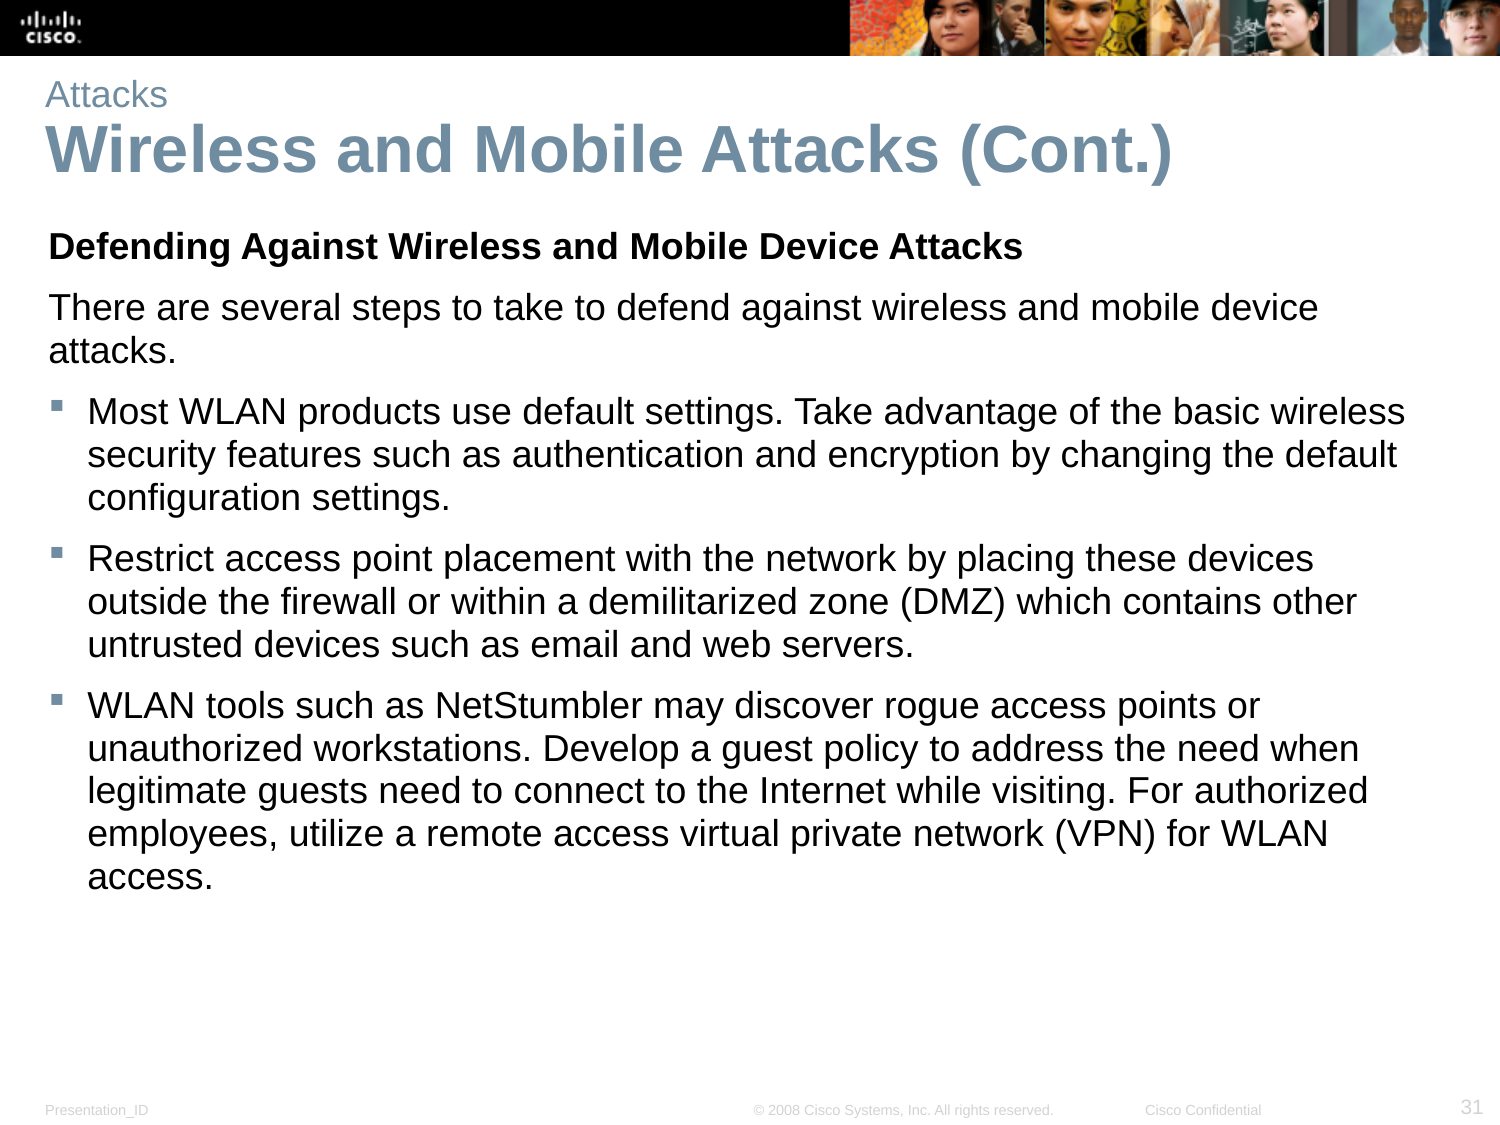

# Attacks Wireless and Mobile Attacks (Cont.)
Defending Against Wireless and Mobile Device Attacks
There are several steps to take to defend against wireless and mobile device attacks.
Most WLAN products use default settings. Take advantage of the basic wireless security features such as authentication and encryption by changing the default configuration settings.
Restrict access point placement with the network by placing these devices outside the firewall or within a demilitarized zone (DMZ) which contains other untrusted devices such as email and web servers.
WLAN tools such as NetStumbler may discover rogue access points or unauthorized workstations. Develop a guest policy to address the need when legitimate guests need to connect to the Internet while visiting. For authorized employees, utilize a remote access virtual private network (VPN) for WLAN access.